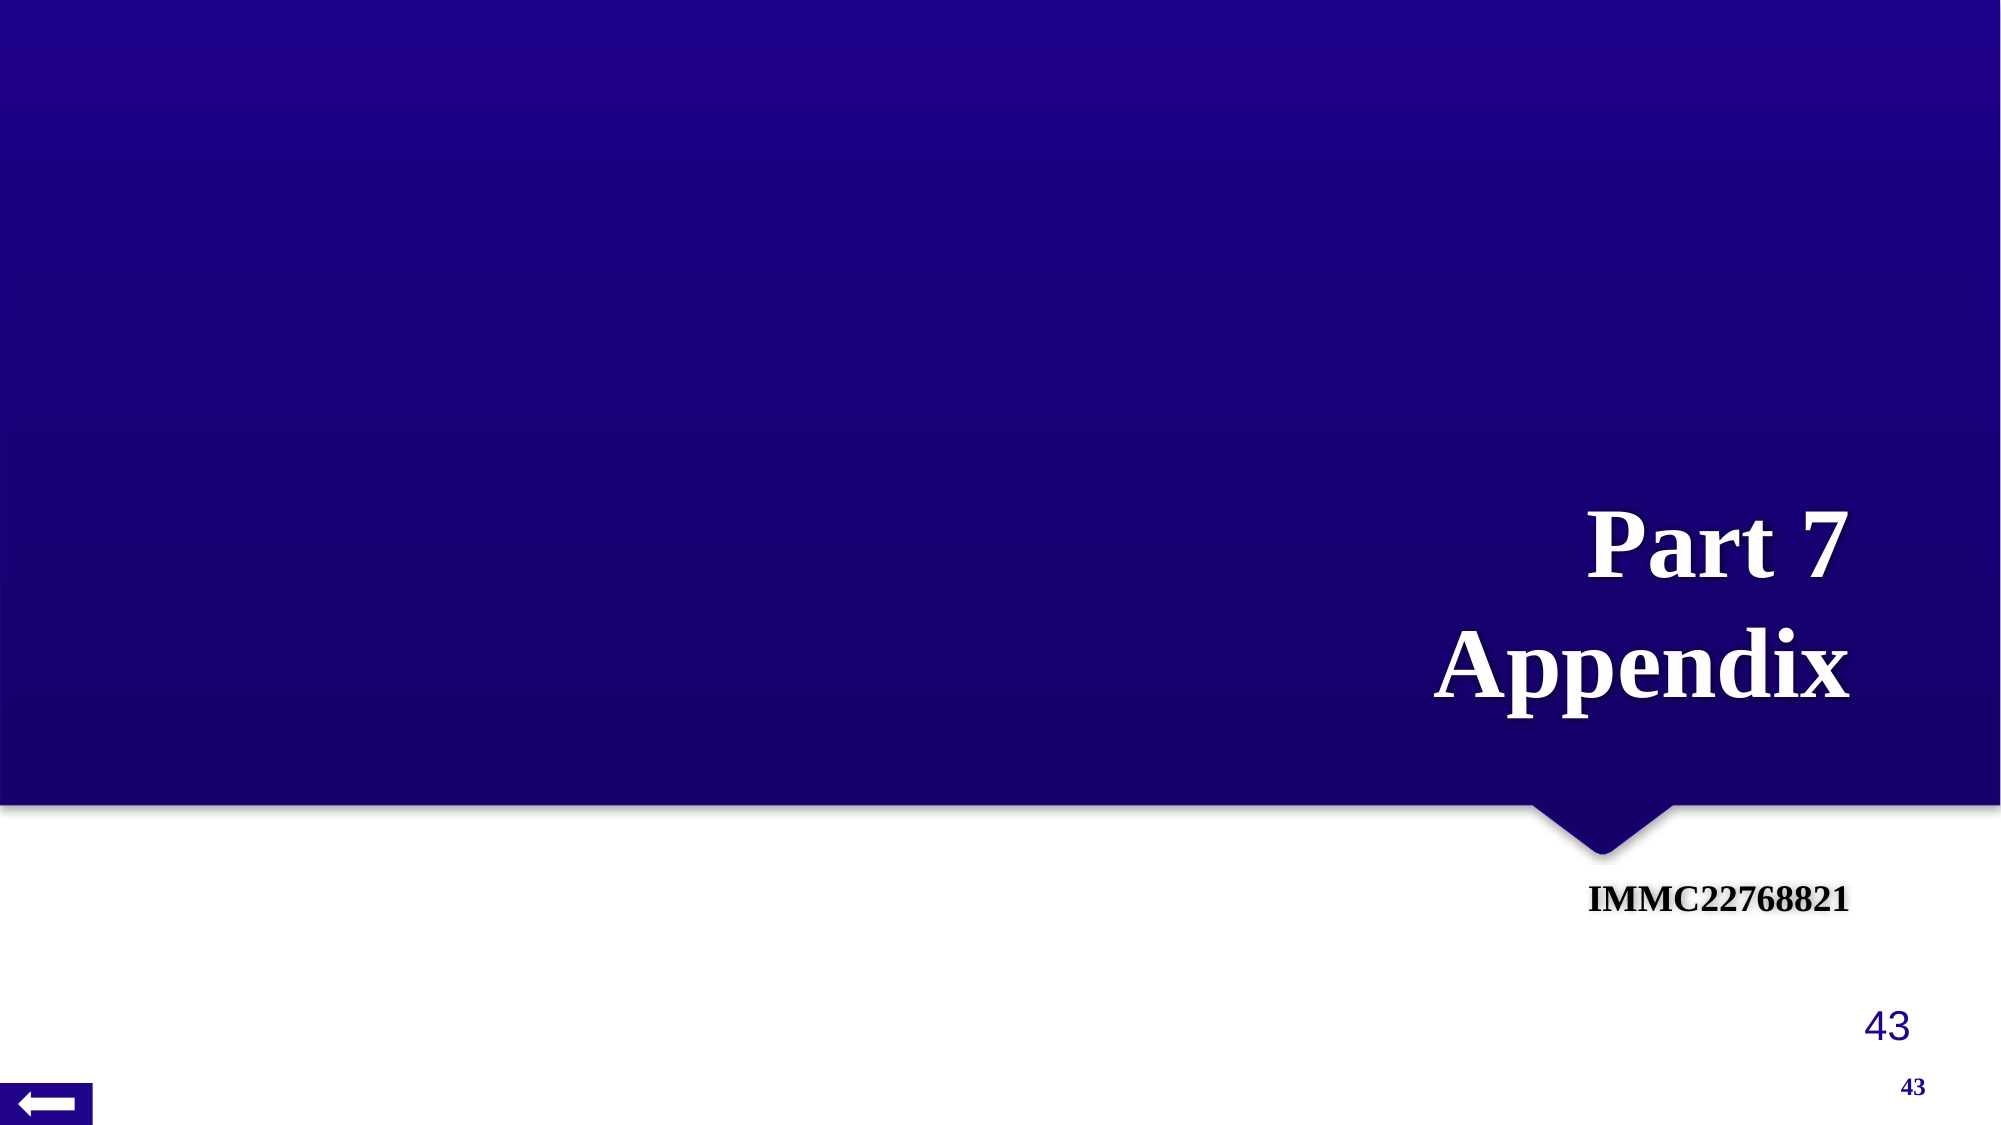

# Part 7 Appendix
IMMC22768821
43
43